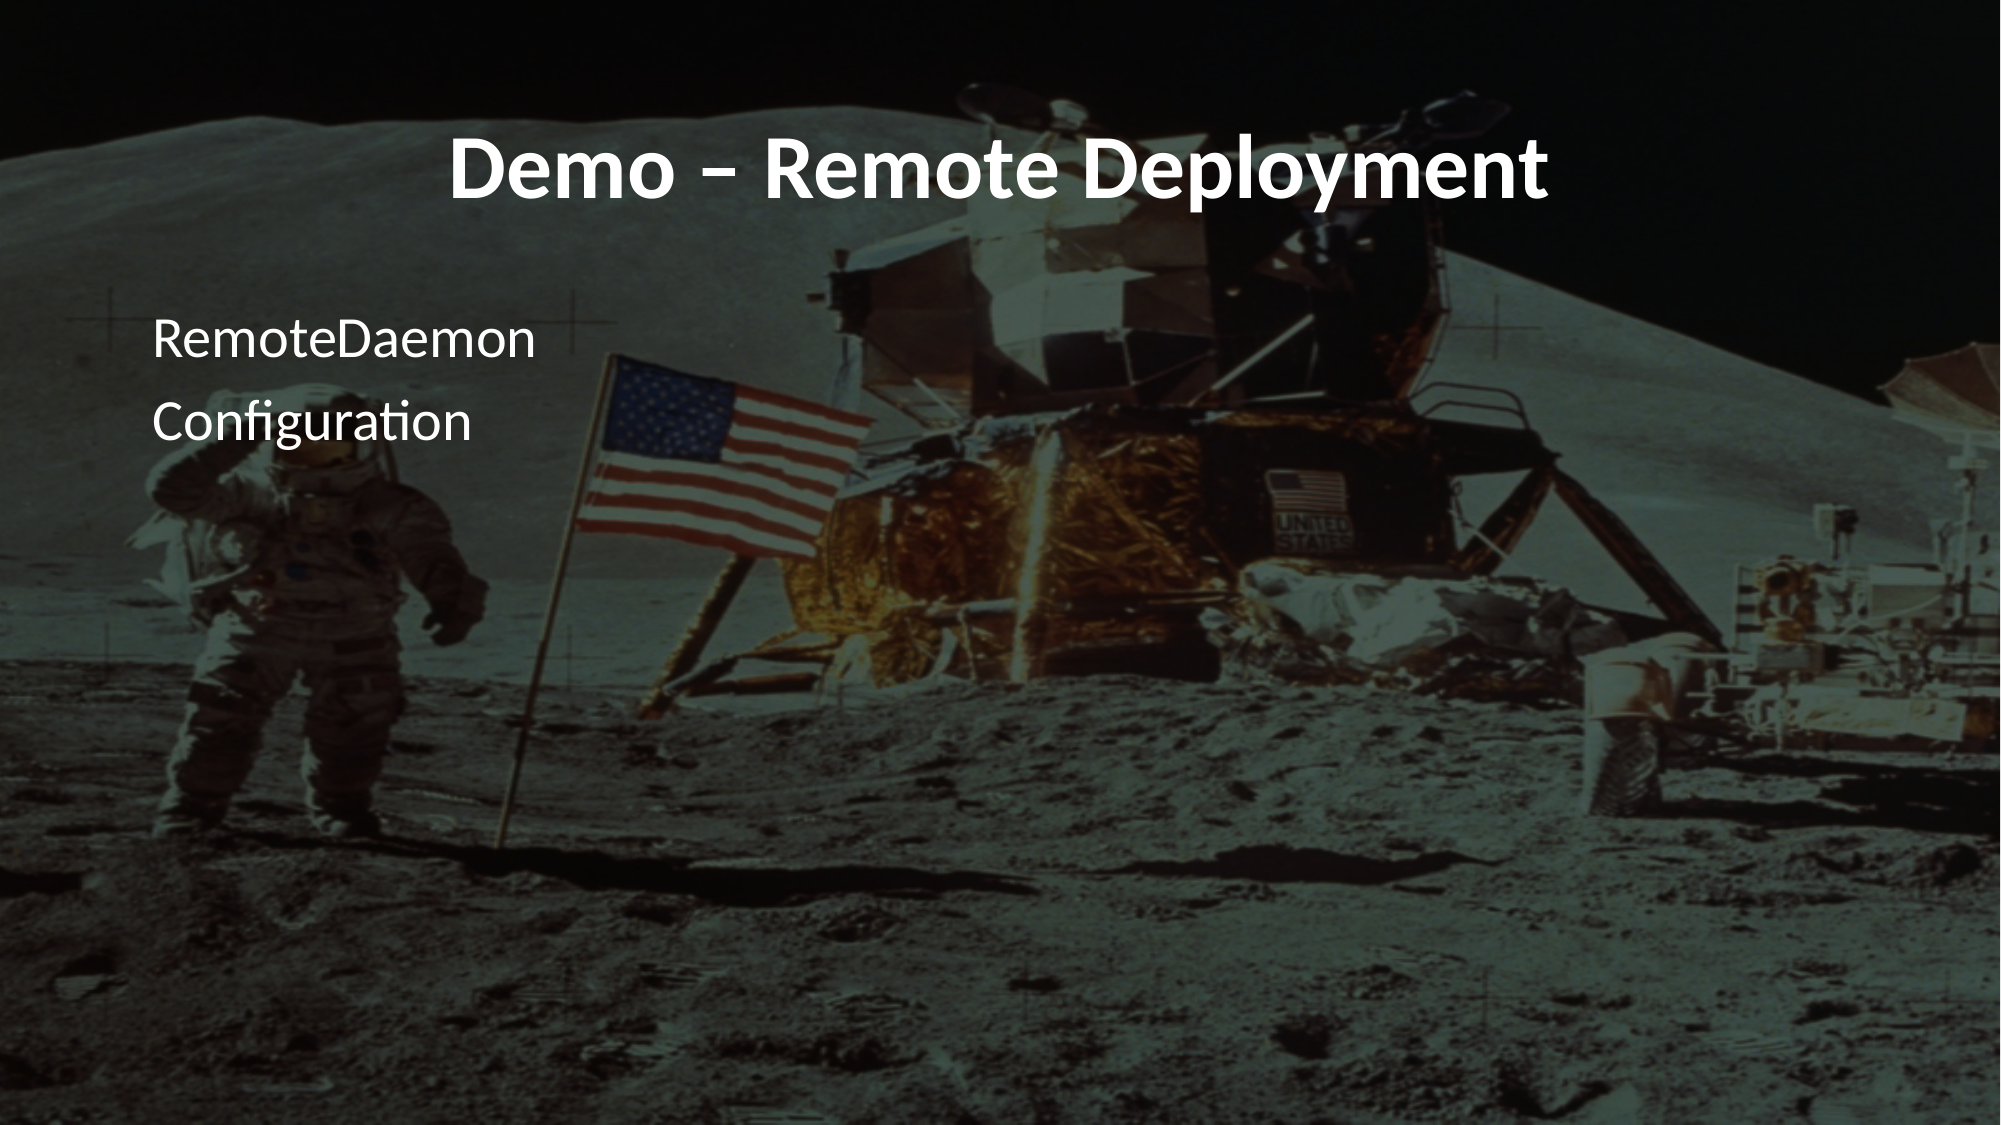

# Demo – Remote Deployment
RemoteDaemon
Configuration